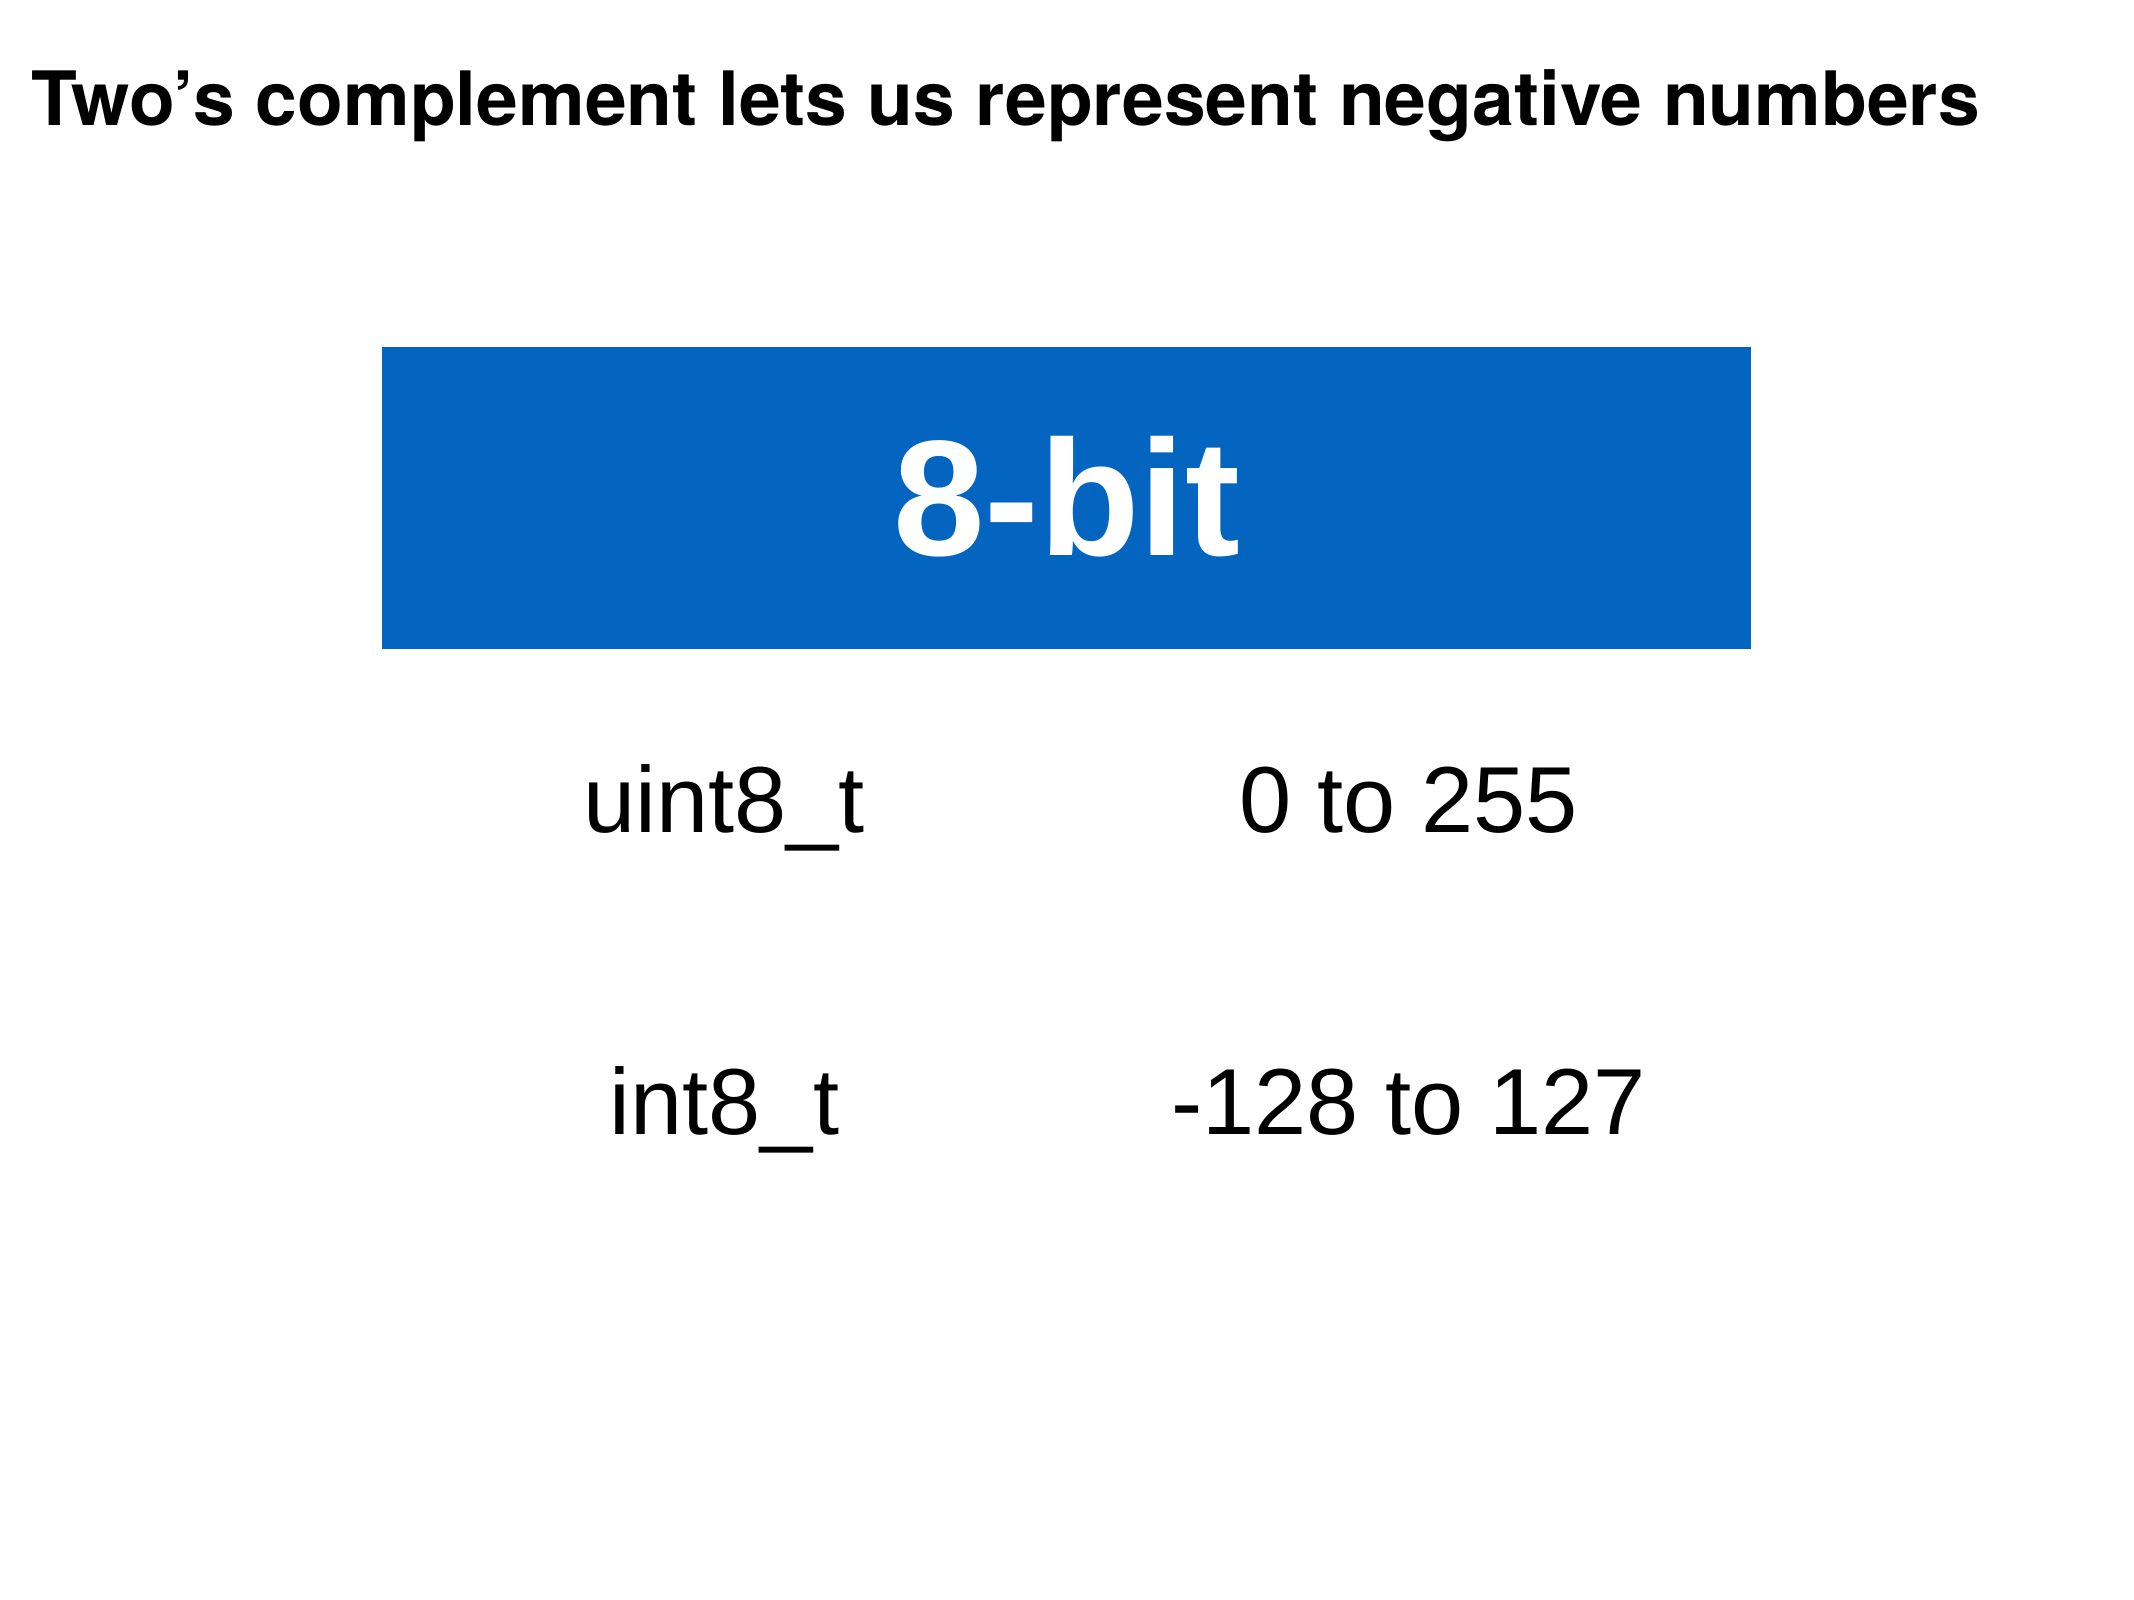

Two’s complement lets us represent negative numbers
| 8-bit |  |
| --- | --- |
| uint8\_t | 0 to 255 |
| int8\_t | -128 to 127 |